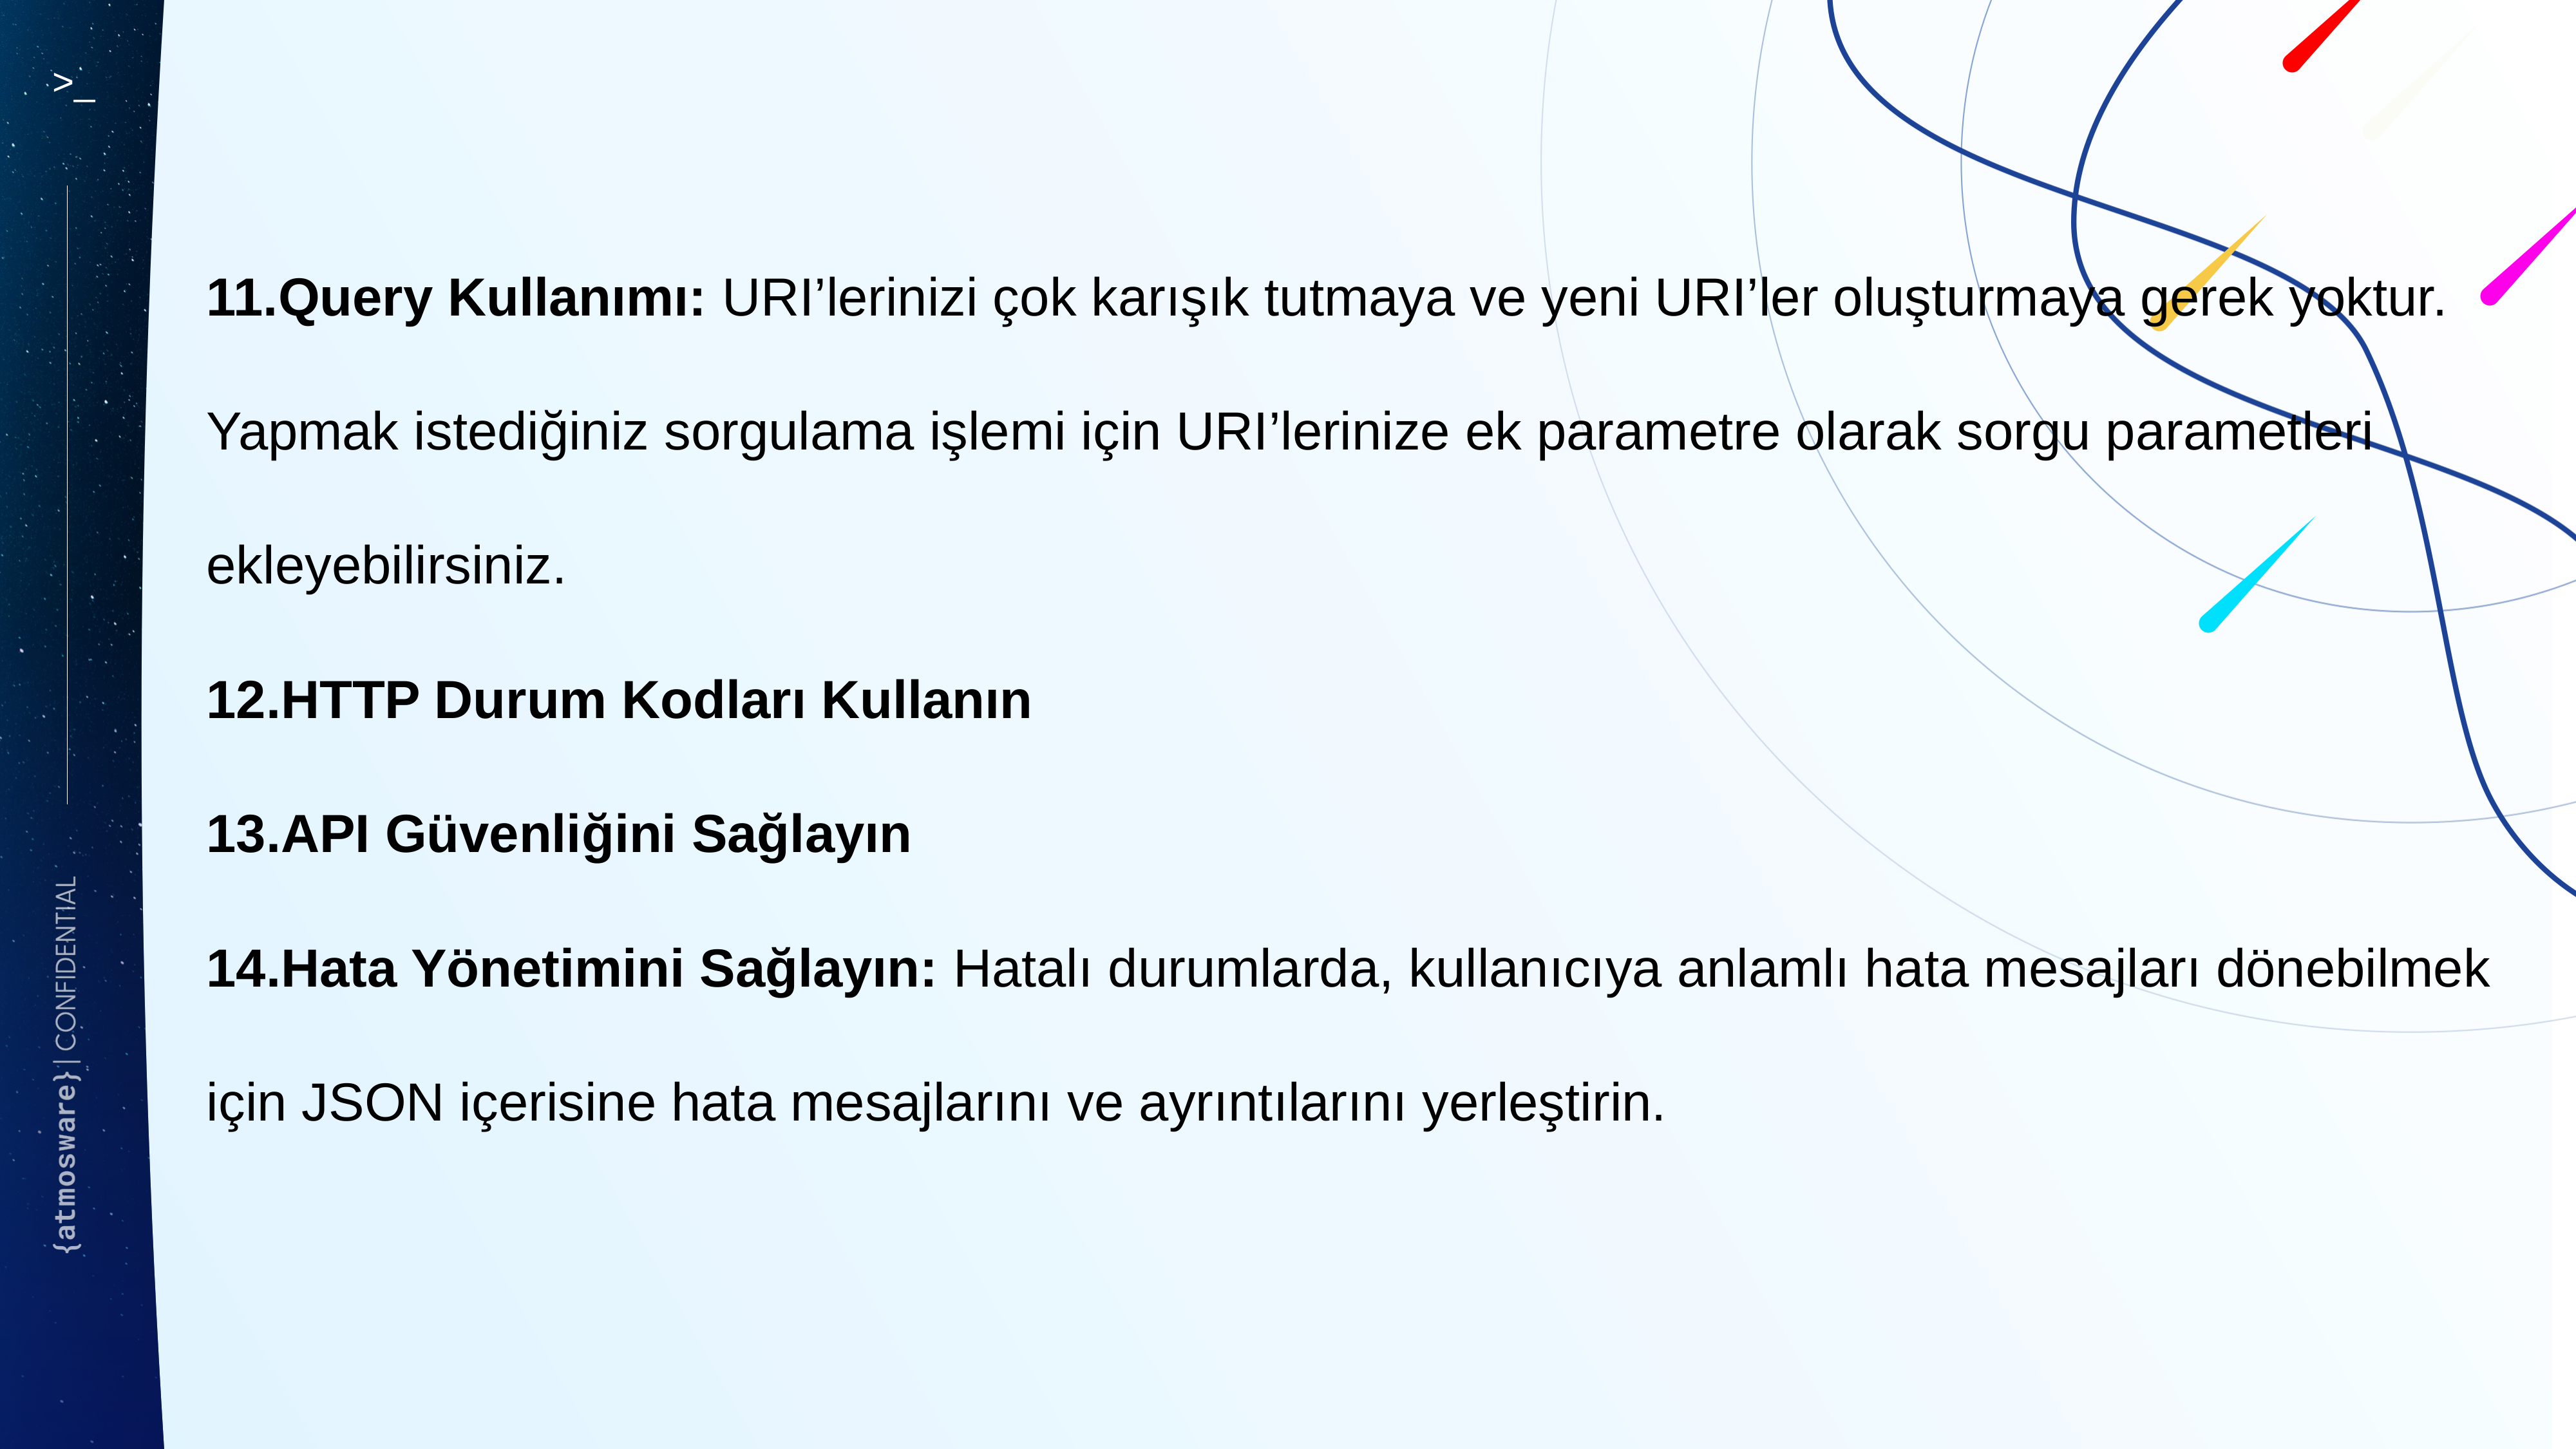

11.Query Kullanımı: URI’lerinizi çok karışık tutmaya ve yeni URI’ler oluşturmaya gerek yoktur. Yapmak istediğiniz sorgulama işlemi için URI’lerinize ek parametre olarak sorgu parametleri ekleyebilirsiniz.
12.HTTP Durum Kodları Kullanın
13.API Güvenliğini Sağlayın
14.Hata Yönetimini Sağlayın: Hatalı durumlarda, kullanıcıya anlamlı hata mesajları dönebilmek için JSON içerisine hata mesajlarını ve ayrıntılarını yerleştirin.